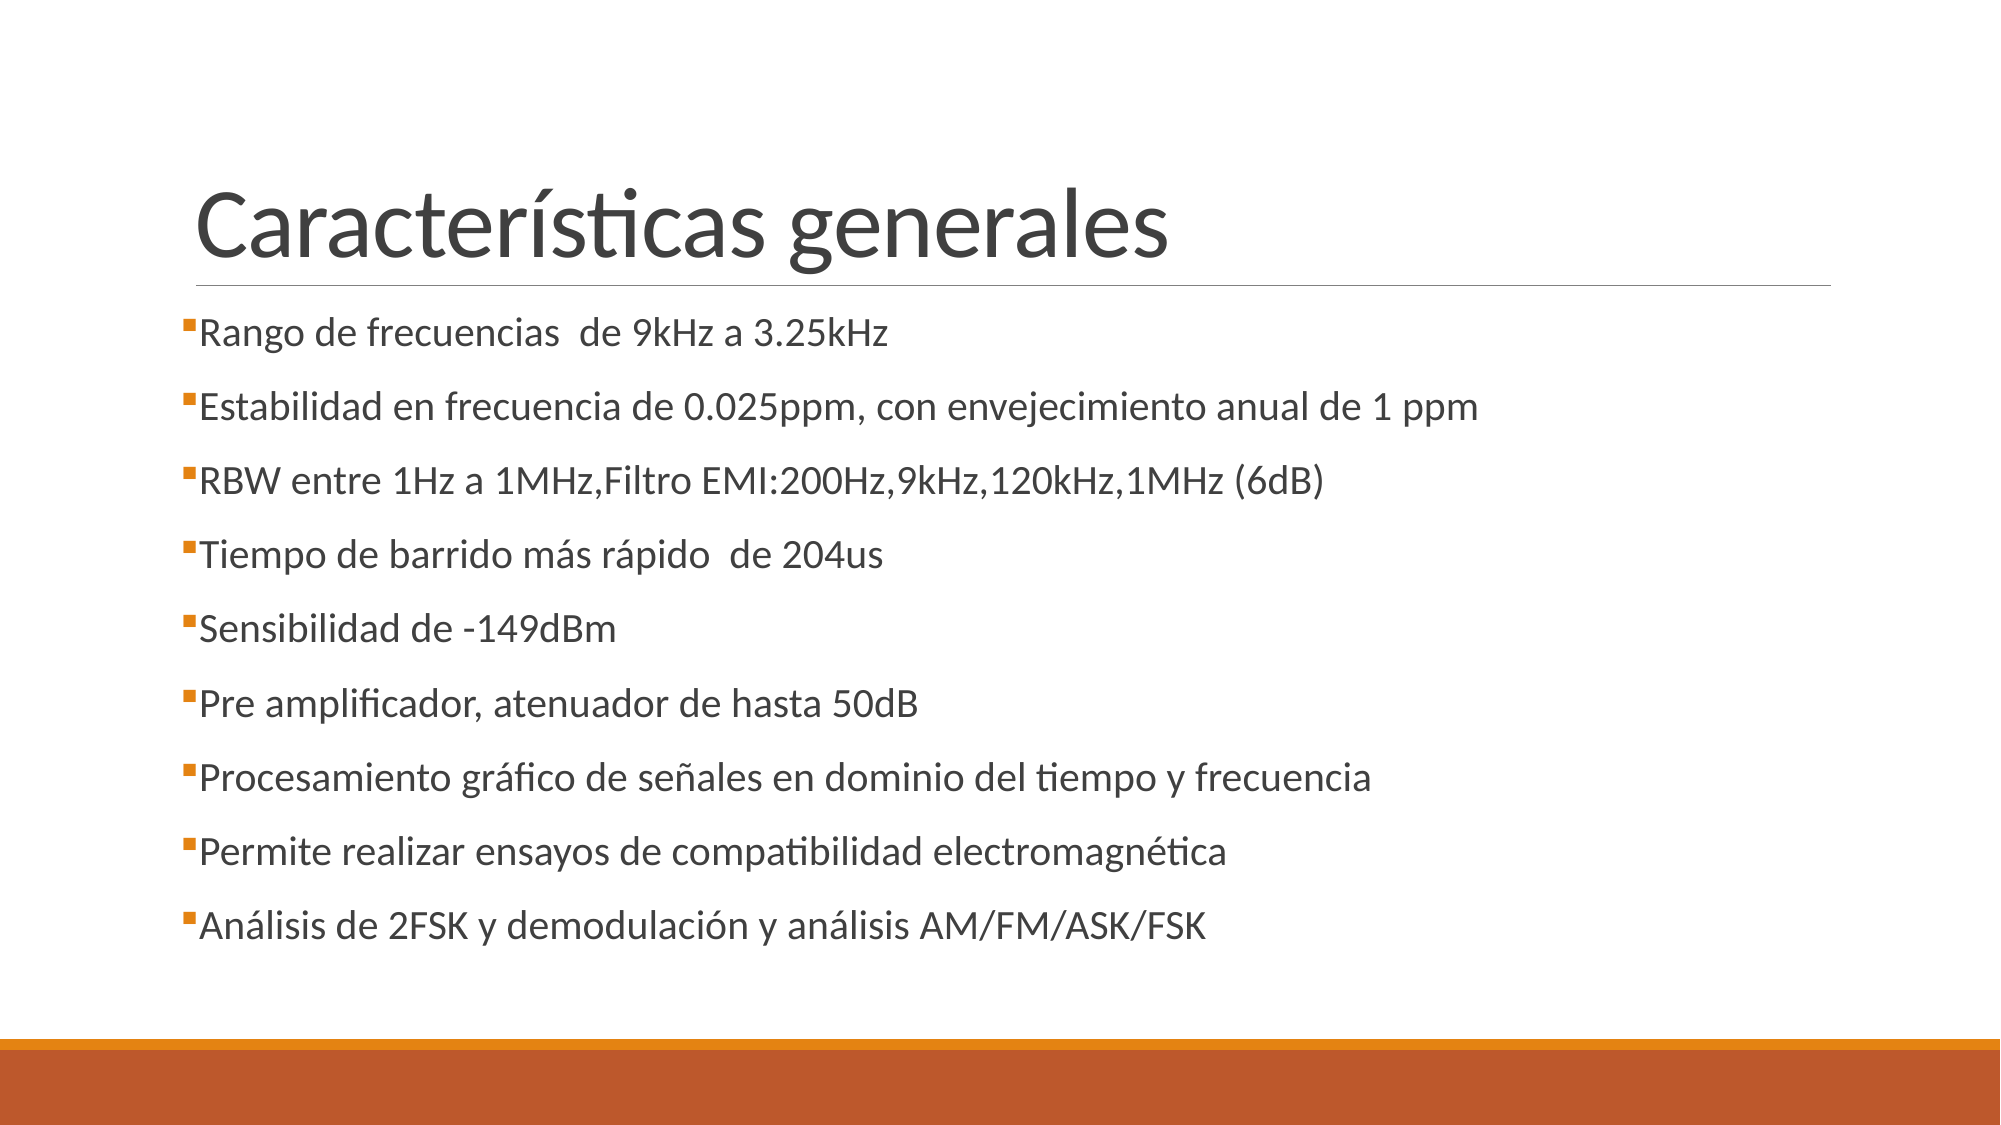

# Características generales
Rango de frecuencias  de 9kHz a 3.25kHz
Estabilidad en frecuencia de 0.025ppm, con envejecimiento anual de 1 ppm
RBW entre 1Hz a 1MHz,Filtro EMI:200Hz,9kHz,120kHz,1MHz (6dB)
Tiempo de barrido más rápido  de 204us
Sensibilidad de -149dBm
Pre amplificador, atenuador de hasta 50dB
Procesamiento gráfico de señales en dominio del tiempo y frecuencia
Permite realizar ensayos de compatibilidad electromagnética
Análisis de 2FSK y demodulación y análisis AM/FM/ASK/FSK